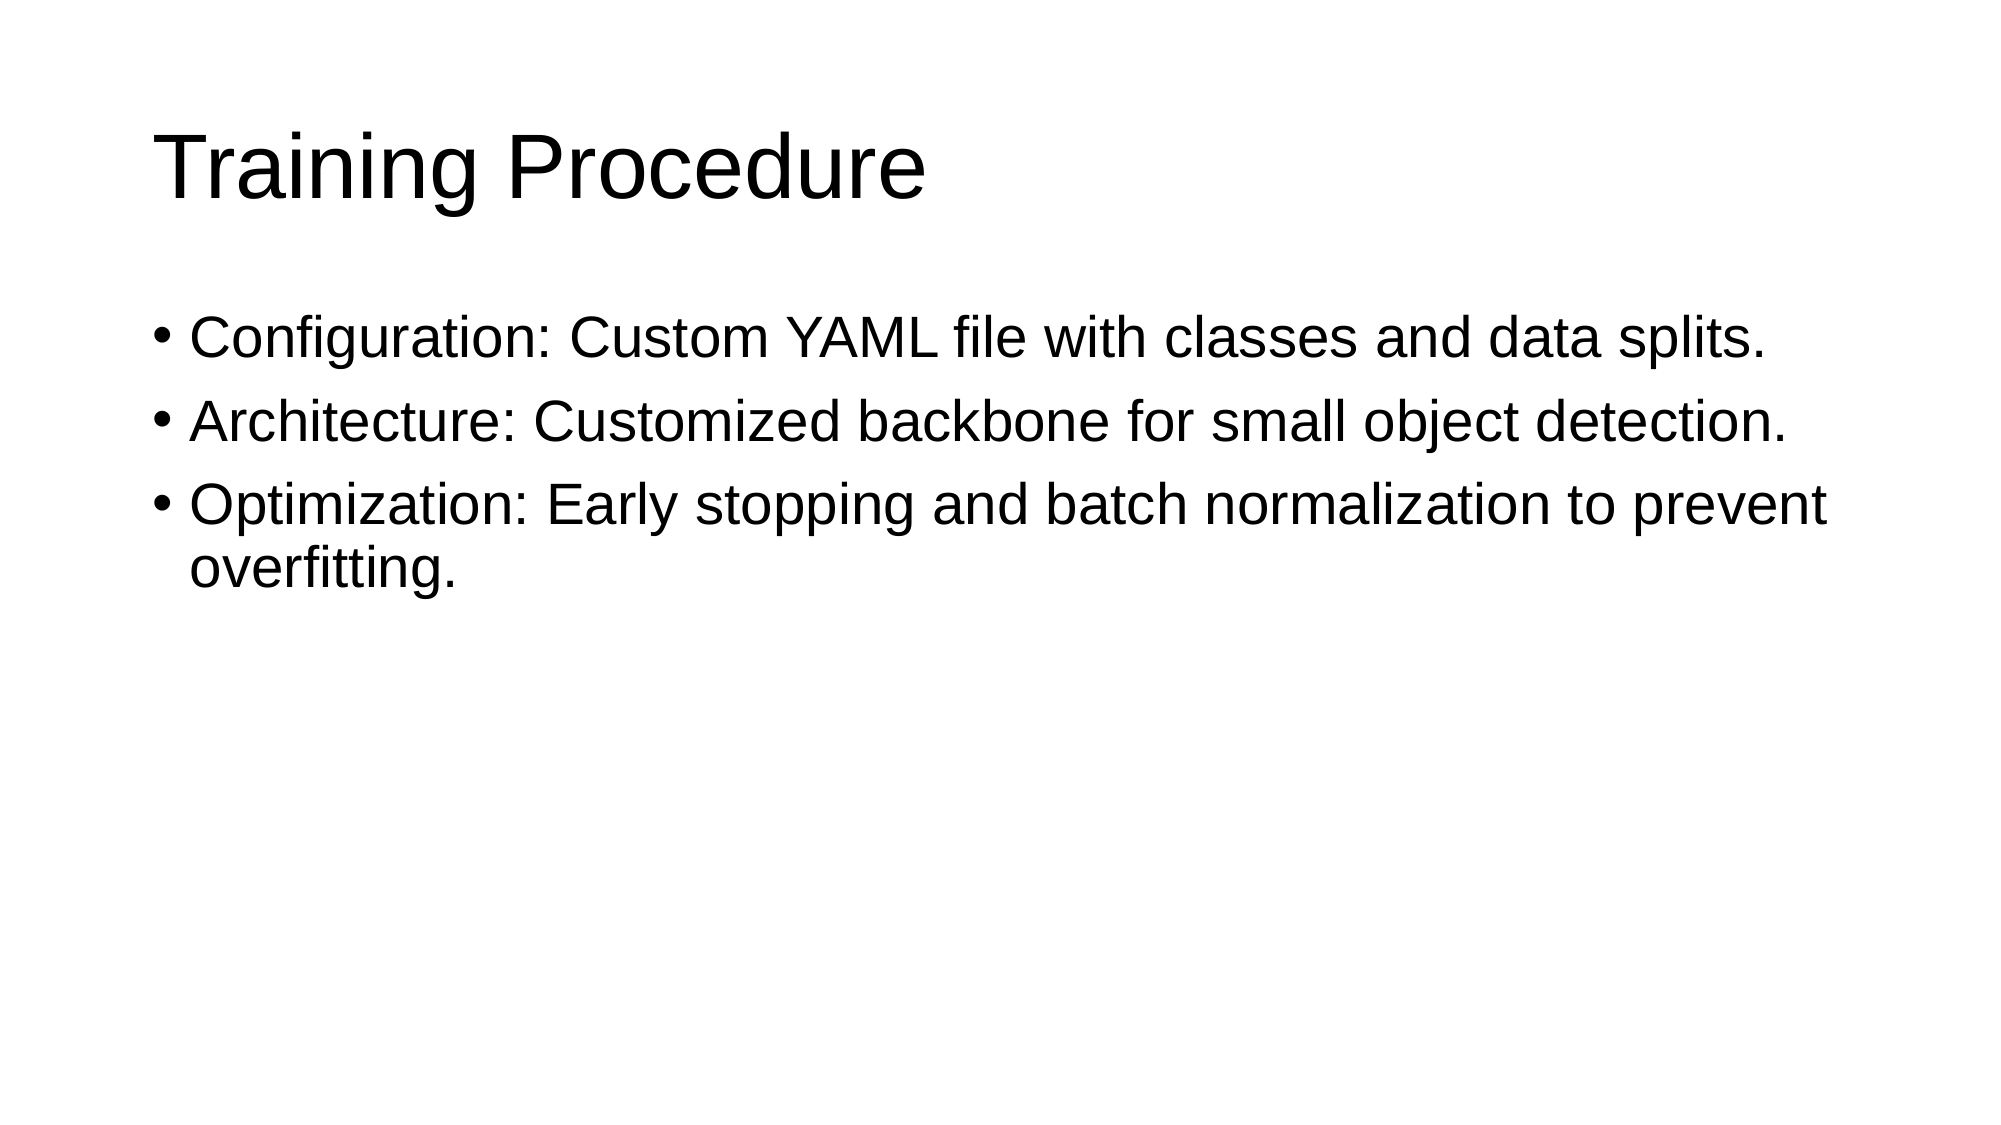

# Training Procedure
Configuration: Custom YAML file with classes and data splits.
Architecture: Customized backbone for small object detection.
Optimization: Early stopping and batch normalization to prevent overfitting.